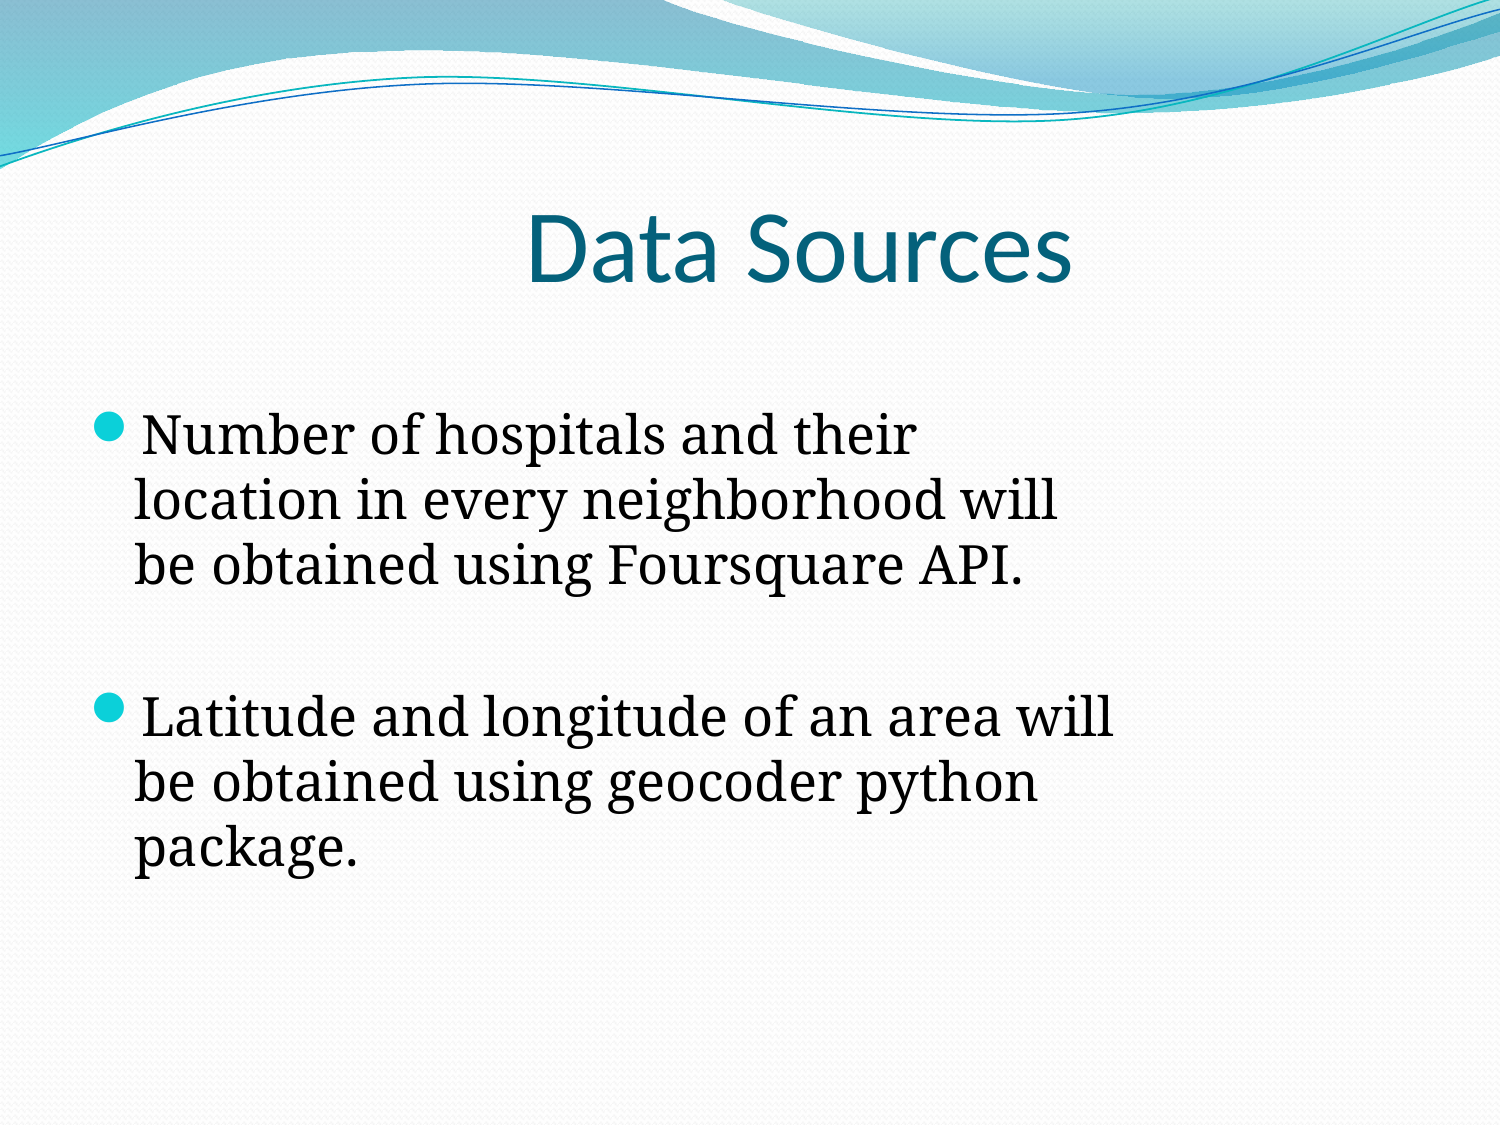

# Data Sources

Number of hospitals and their location in every neighborhood will be obtained using Foursquare API.

Latitude and longitude of an area will be obtained using geocoder python package.